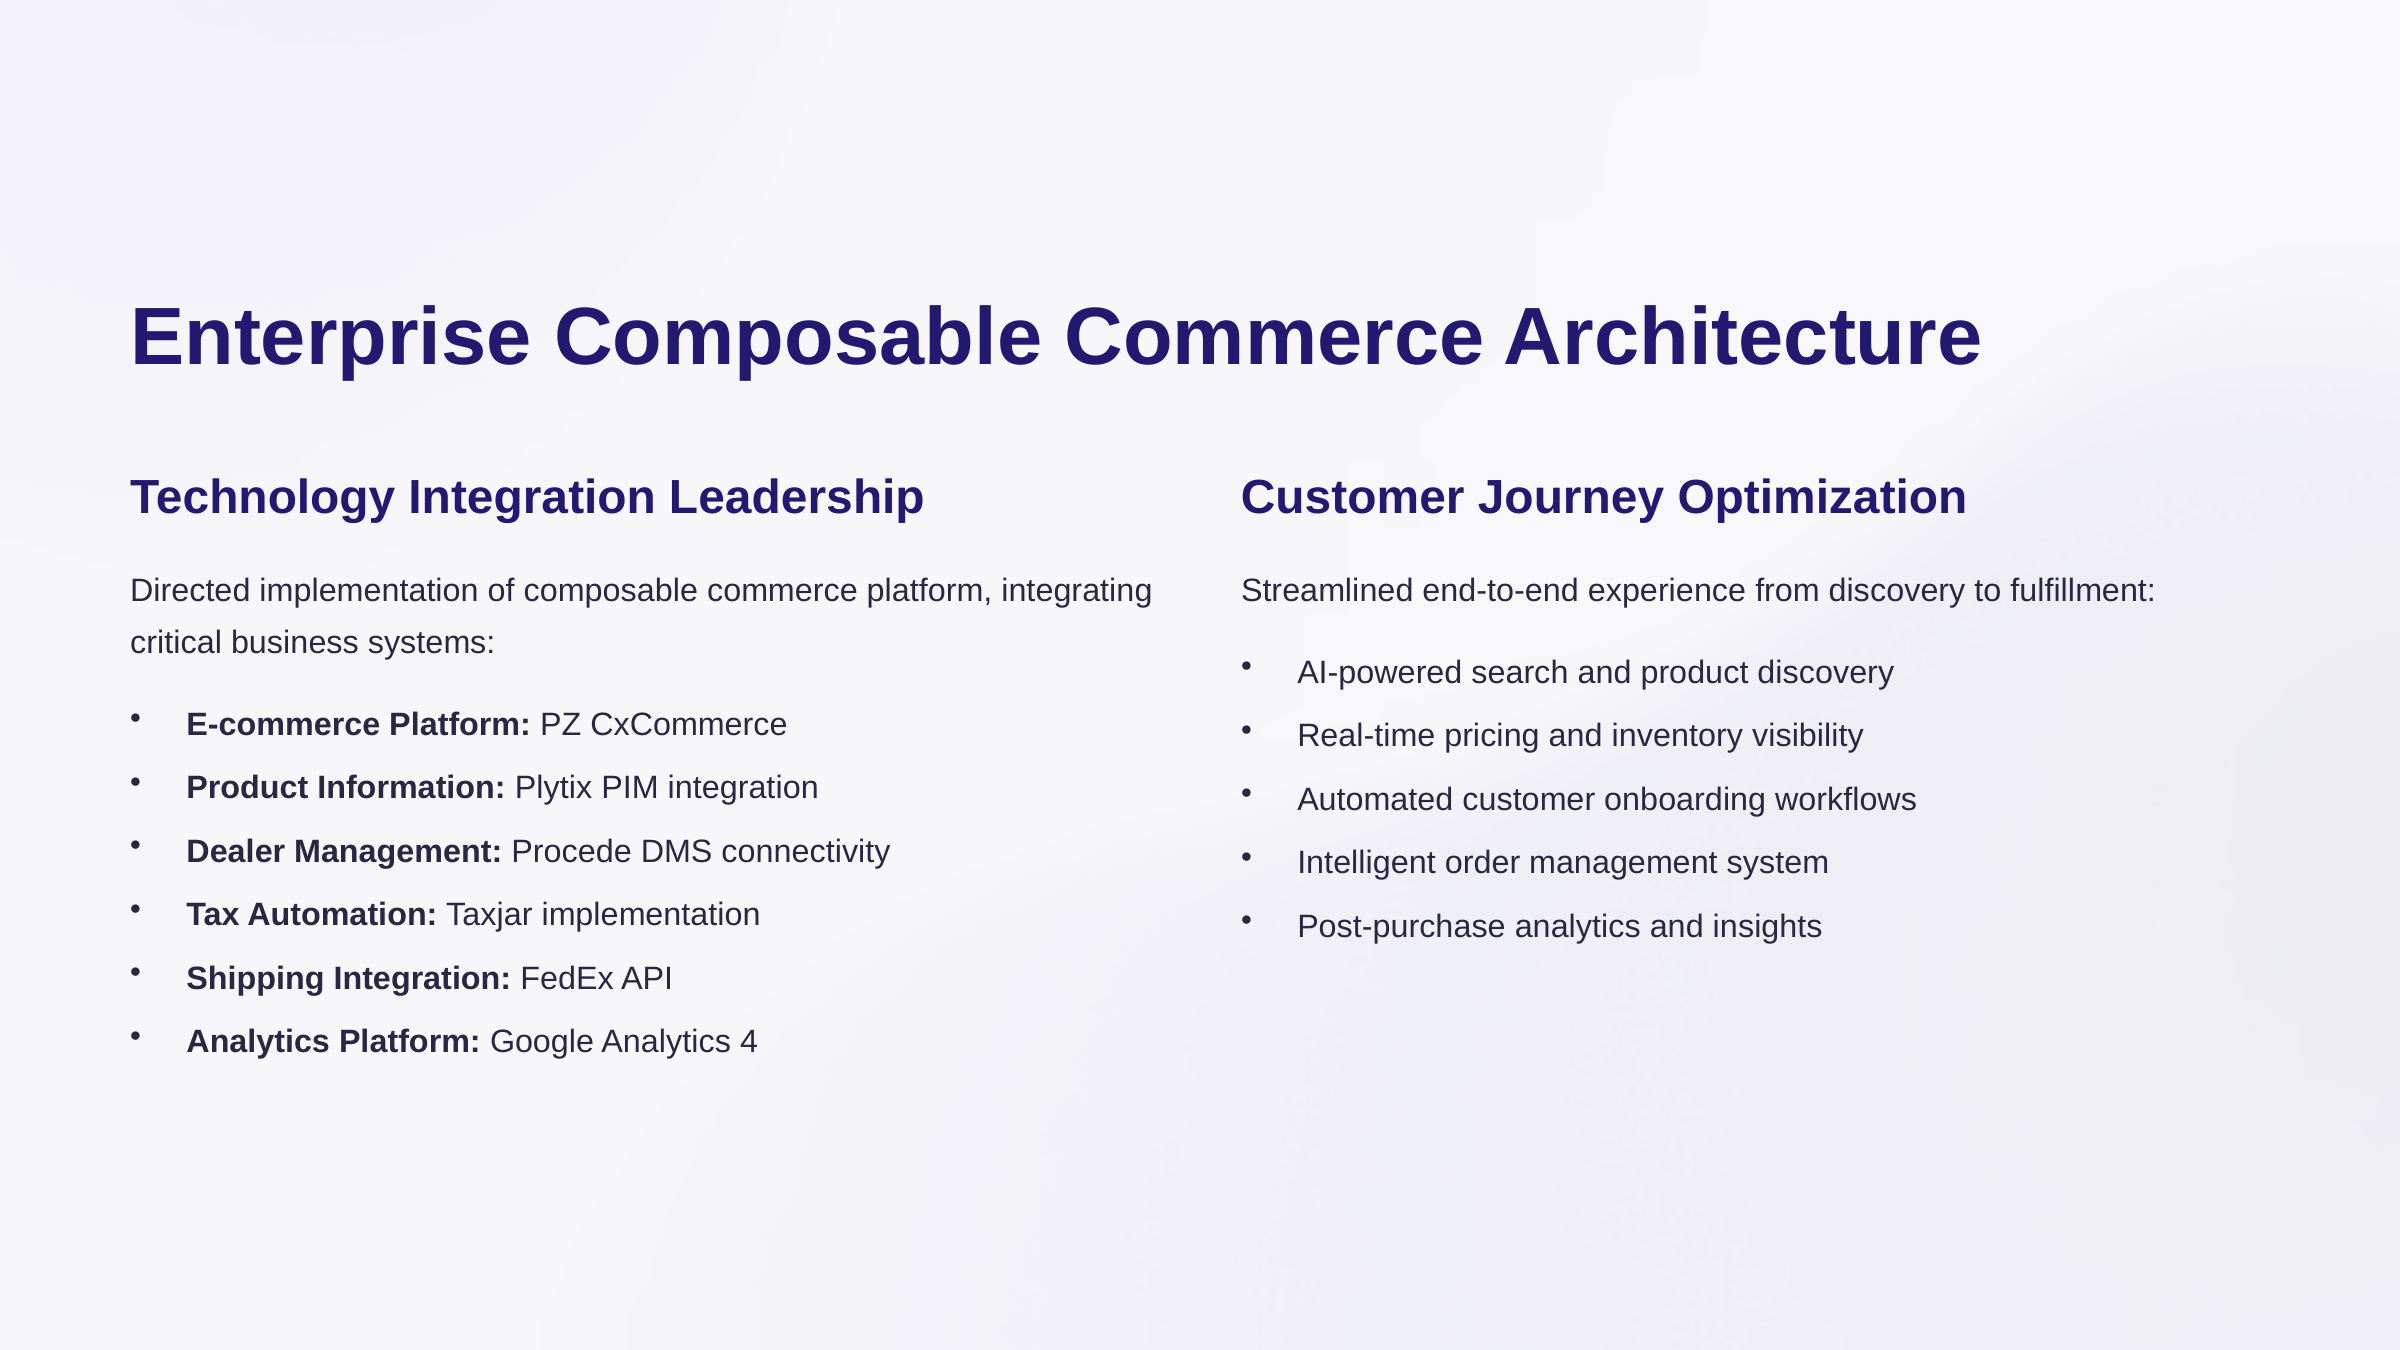

Enterprise Composable Commerce Architecture
Technology Integration Leadership
Customer Journey Optimization
Directed implementation of composable commerce platform, integrating critical business systems:
Streamlined end-to-end experience from discovery to fulfillment:
AI-powered search and product discovery
E-commerce Platform: PZ CxCommerce
Real-time pricing and inventory visibility
Product Information: Plytix PIM integration
Automated customer onboarding workflows
Dealer Management: Procede DMS connectivity
Intelligent order management system
Tax Automation: Taxjar implementation
Post-purchase analytics and insights
Shipping Integration: FedEx API
Analytics Platform: Google Analytics 4